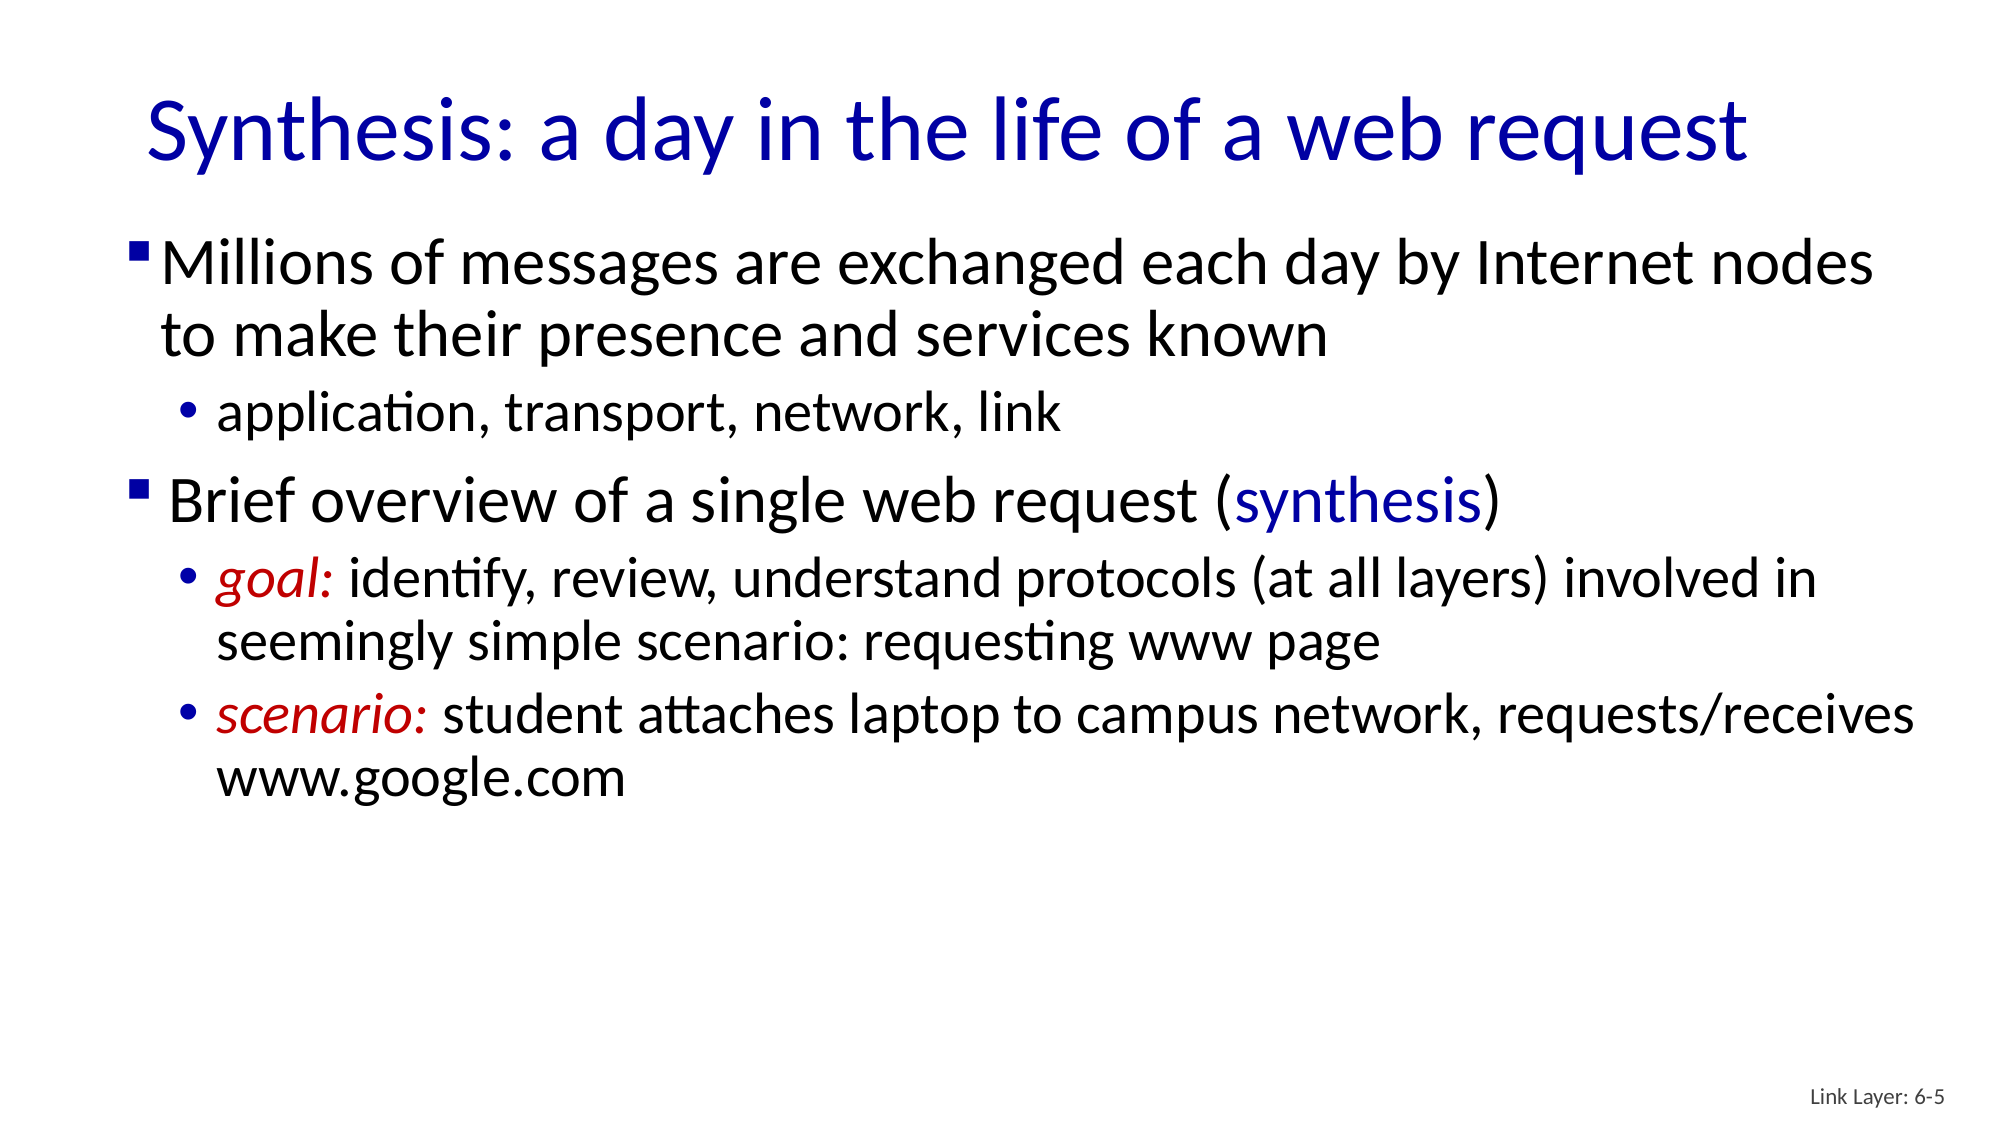

# Synthesis: a day in the life of a web request
Millions of messages are exchanged each day by Internet nodes to make their presence and services known
application, transport, network, link
Brief overview of a single web request (synthesis)
goal: identify, review, understand protocols (at all layers) involved in seemingly simple scenario: requesting www page
scenario: student attaches laptop to campus network, requests/receives www.google.com

Link Layer: 6-5